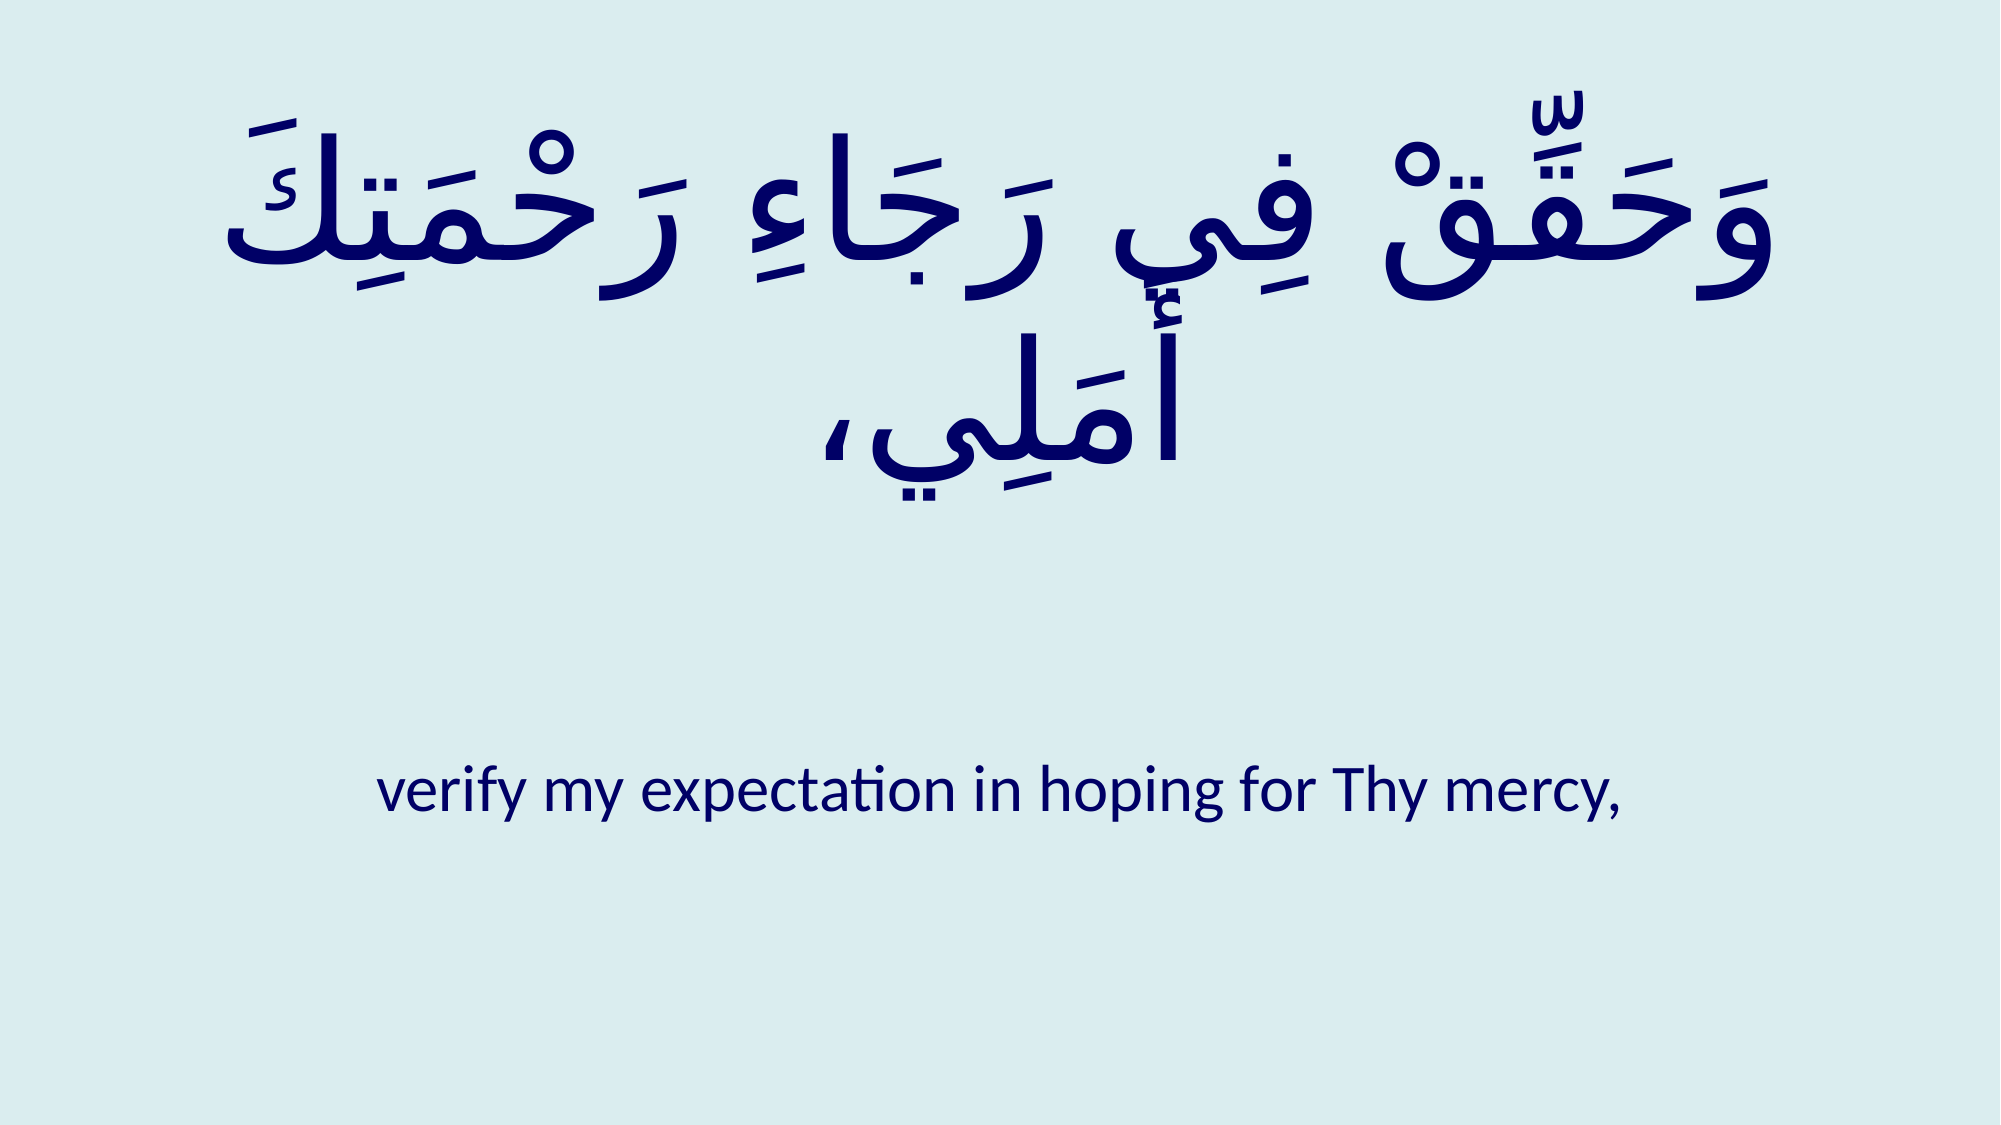

# وَحَقِّقْ فِي رَجَاءِ رَحْمَتِكَ أَمَلِي،
verify my expectation in hoping for Thy mercy,